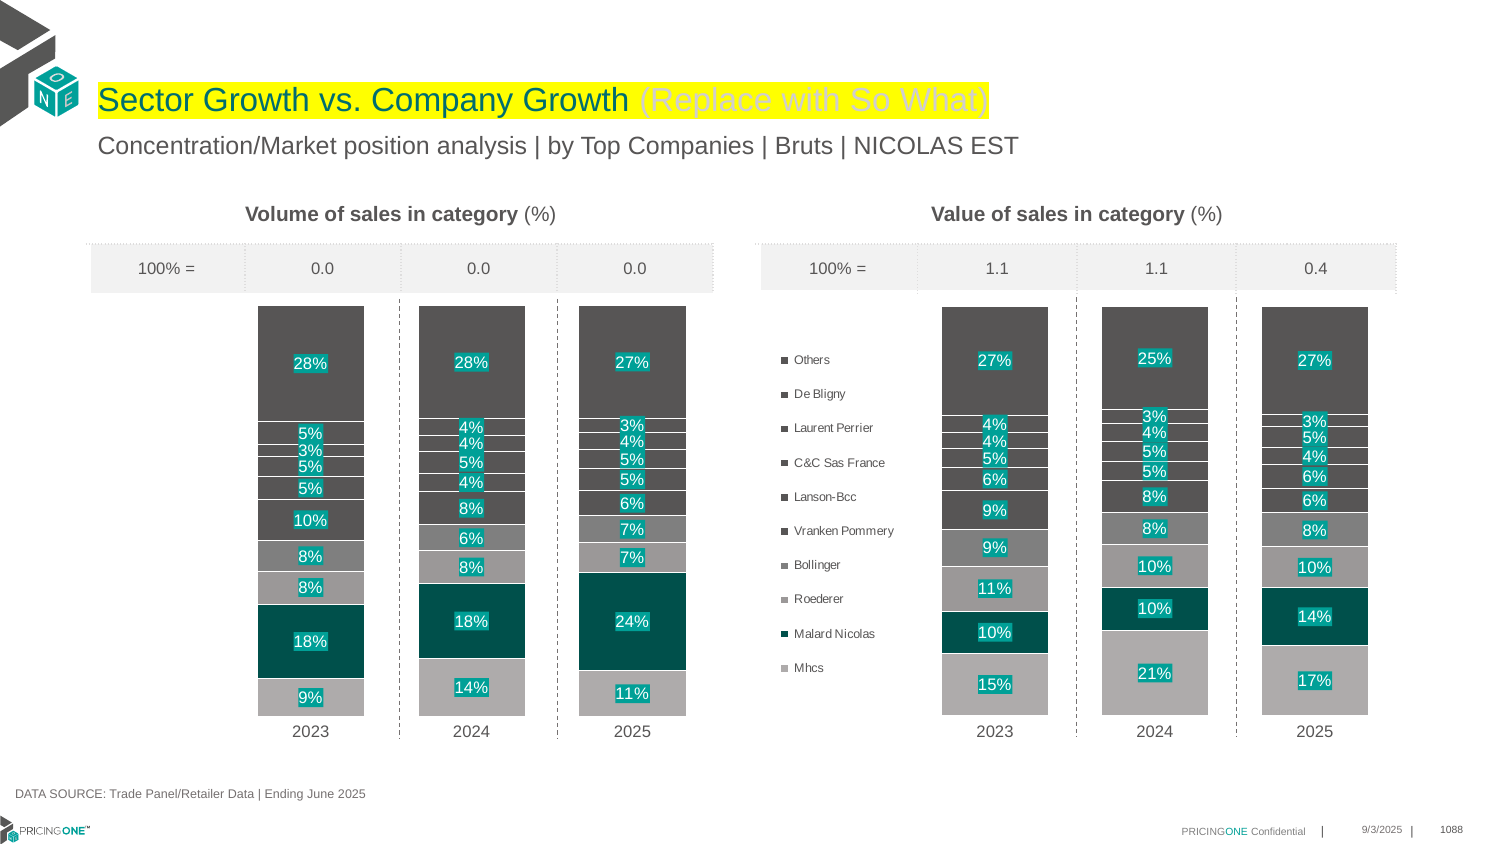

# Sector Growth vs. Company Growth (Replace with So What)
Concentration/Market position analysis | by Top Companies | Bruts | NICOLAS EST
| Volume of sales in category (%) |  |  |  |
| --- | --- | --- | --- |
| 100% = | 0.0 | 0.0 | 0.0 |
| Value of sales in category (%) |  |  |  |
| --- | --- | --- | --- |
| 100% = | 1.1 | 1.1 | 0.4 |

### Chart

| Category | Mhcs | Malard Nicolas | Roederer | Bollinger | Vranken Pommery | Lanson-Bcc | C&C Sas France | Laurent Perrier | De Bligny | Others |
|---|---|---|---|---|---|---|---|---|---|---|
| 2023 | 0.09099056805087277 | 0.1822798856216124 | 0.07993683581579958 | 0.07511416499509198 | 0.10003841065255431 | 0.05445776962144168 | 0.04972045580641031 | 0.030045665998036788 | 0.054073663095898596 | 0.28334258034228155 |
| 2024 | 0.140608746777622 | 0.1829406177920492 | 0.07941748450997241 | 0.06277418479489846 | 0.08127176518474967 | 0.044140925331283075 | 0.05409072407399032 | 0.03753787707475917 | 0.0411107593505495 | 0.2761069151101262 |
| 2025 | 0.11021647307286167 | 0.24036430834213304 | 0.07114572333685322 | 0.06665786694825765 | 0.06019007391763464 | 0.054910242872228086 | 0.04553854276663147 | 0.04197465681098205 | 0.03418690601900739 | 0.2748152059134108 |

### Chart

| Category | Mhcs | Malard Nicolas | Roederer | Bollinger | Vranken Pommery | Lanson-Bcc | C&C Sas France | Laurent Perrier | De Bligny | Others |
|---|---|---|---|---|---|---|---|---|---|---|
| 2023 | 0.15243052021222073 | 0.1030620572410234 | 0.10959439840138004 | 0.09046792491914933 | 0.09377784682749297 | 0.056833868170998045 | 0.045044224556816906 | 0.04021907807915597 | 0.04188252143368638 | 0.2666875601580762 |
| 2024 | 0.20909308101821591 | 0.10479852505645987 | 0.10419899116025585 | 0.07705948908893387 | 0.07912404942323036 | 0.04597929128782586 | 0.049145551503567905 | 0.044662119825639314 | 0.03322139028755088 | 0.2527175113483202 |
| 2025 | 0.1712210700371233 | 0.14117929957473022 | 0.09993029250131039 | 0.08268444117821884 | 0.05979444393409669 | 0.05795989387168417 | 0.04274582700652224 | 0.04978412290134498 | 0.029204199741703997 | 0.2654964092532652 |
DATA SOURCE: Trade Panel/Retailer Data | Ending June 2025

9/3/2025
1088